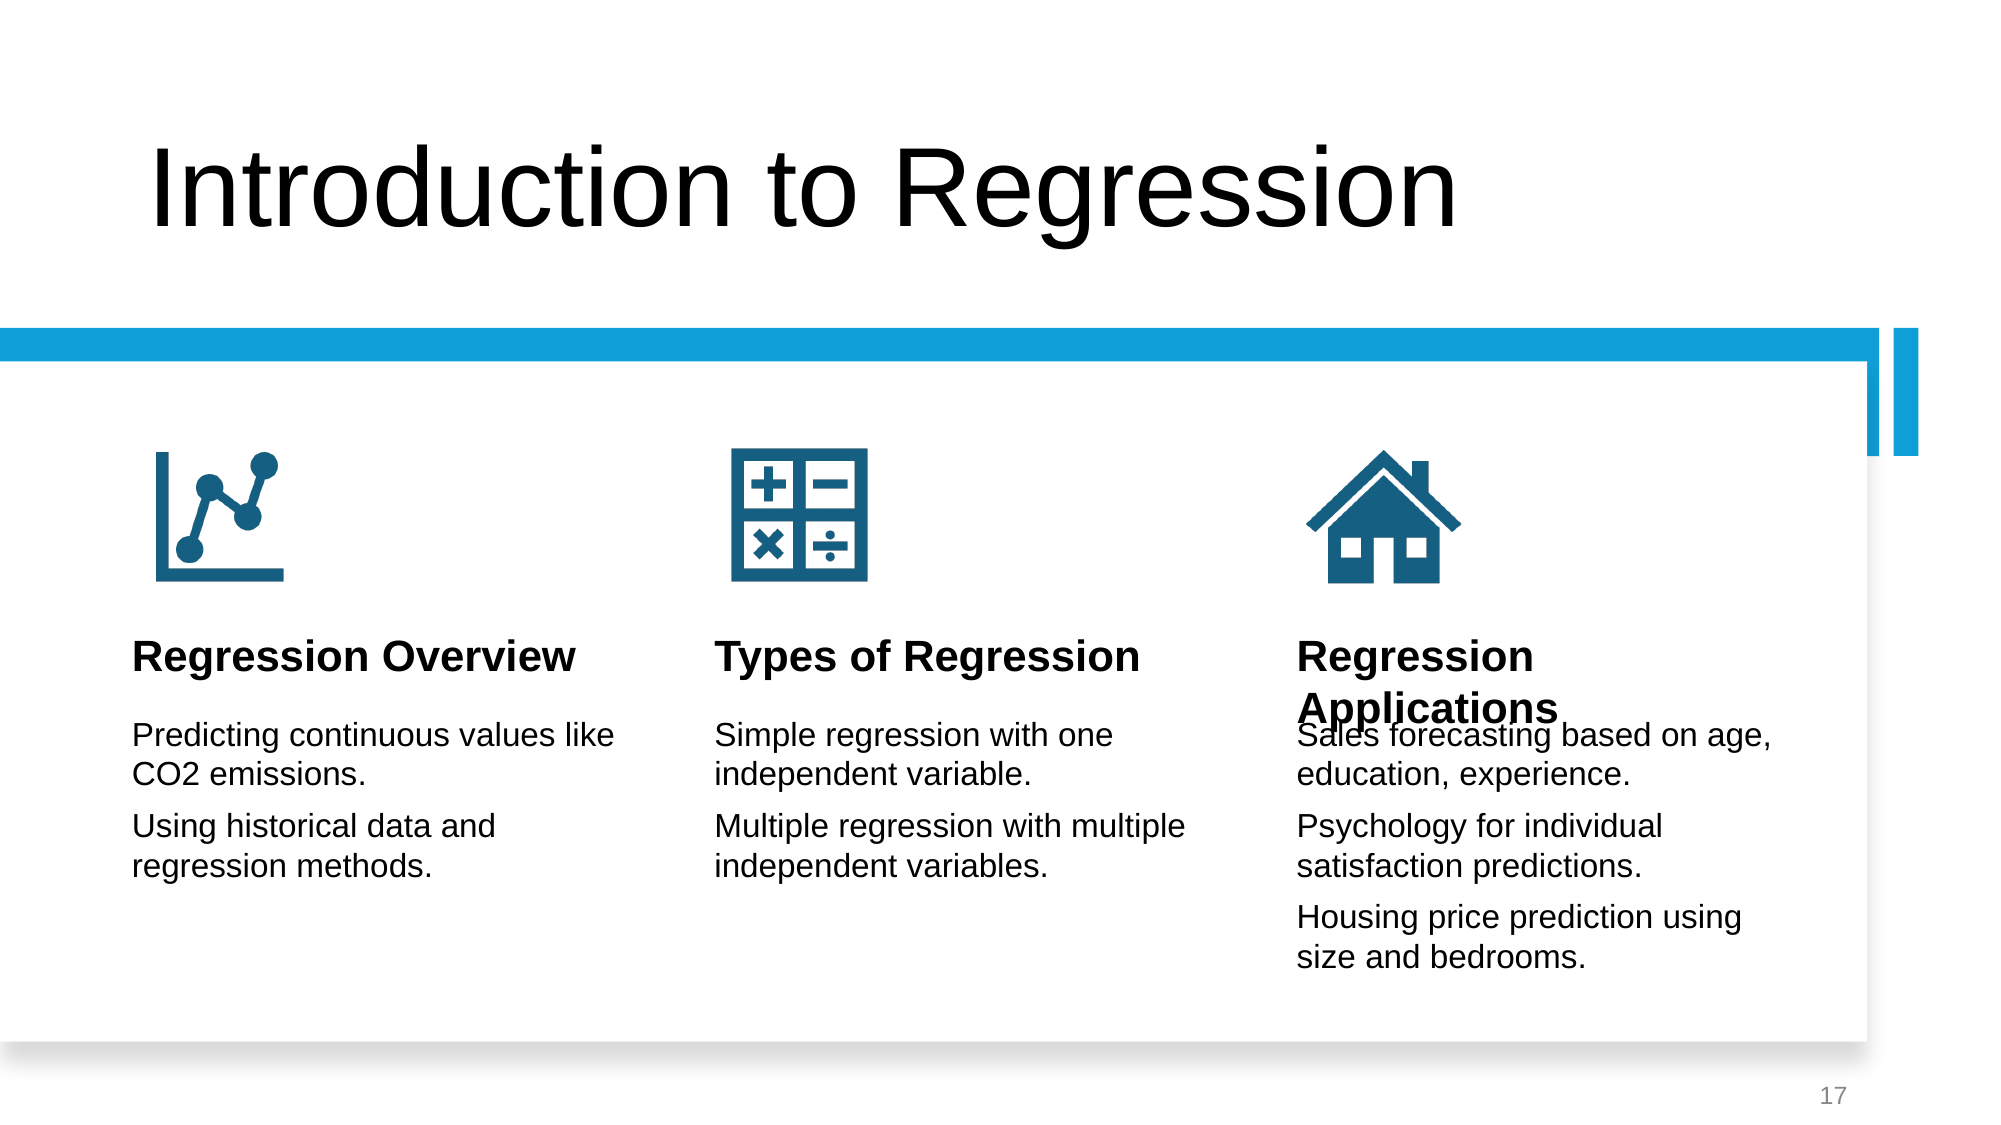

Introduction to Regression

Regression Overview

Types of Regression

Regression Applications

Predicting continuous values like CO2 emissions.
Using historical data and regression methods.

Simple regression with one independent variable.
Multiple regression with multiple independent variables.

Sales forecasting based on age, education, experience.
Psychology for individual satisfaction predictions.
Housing price prediction using size and bedrooms.
17